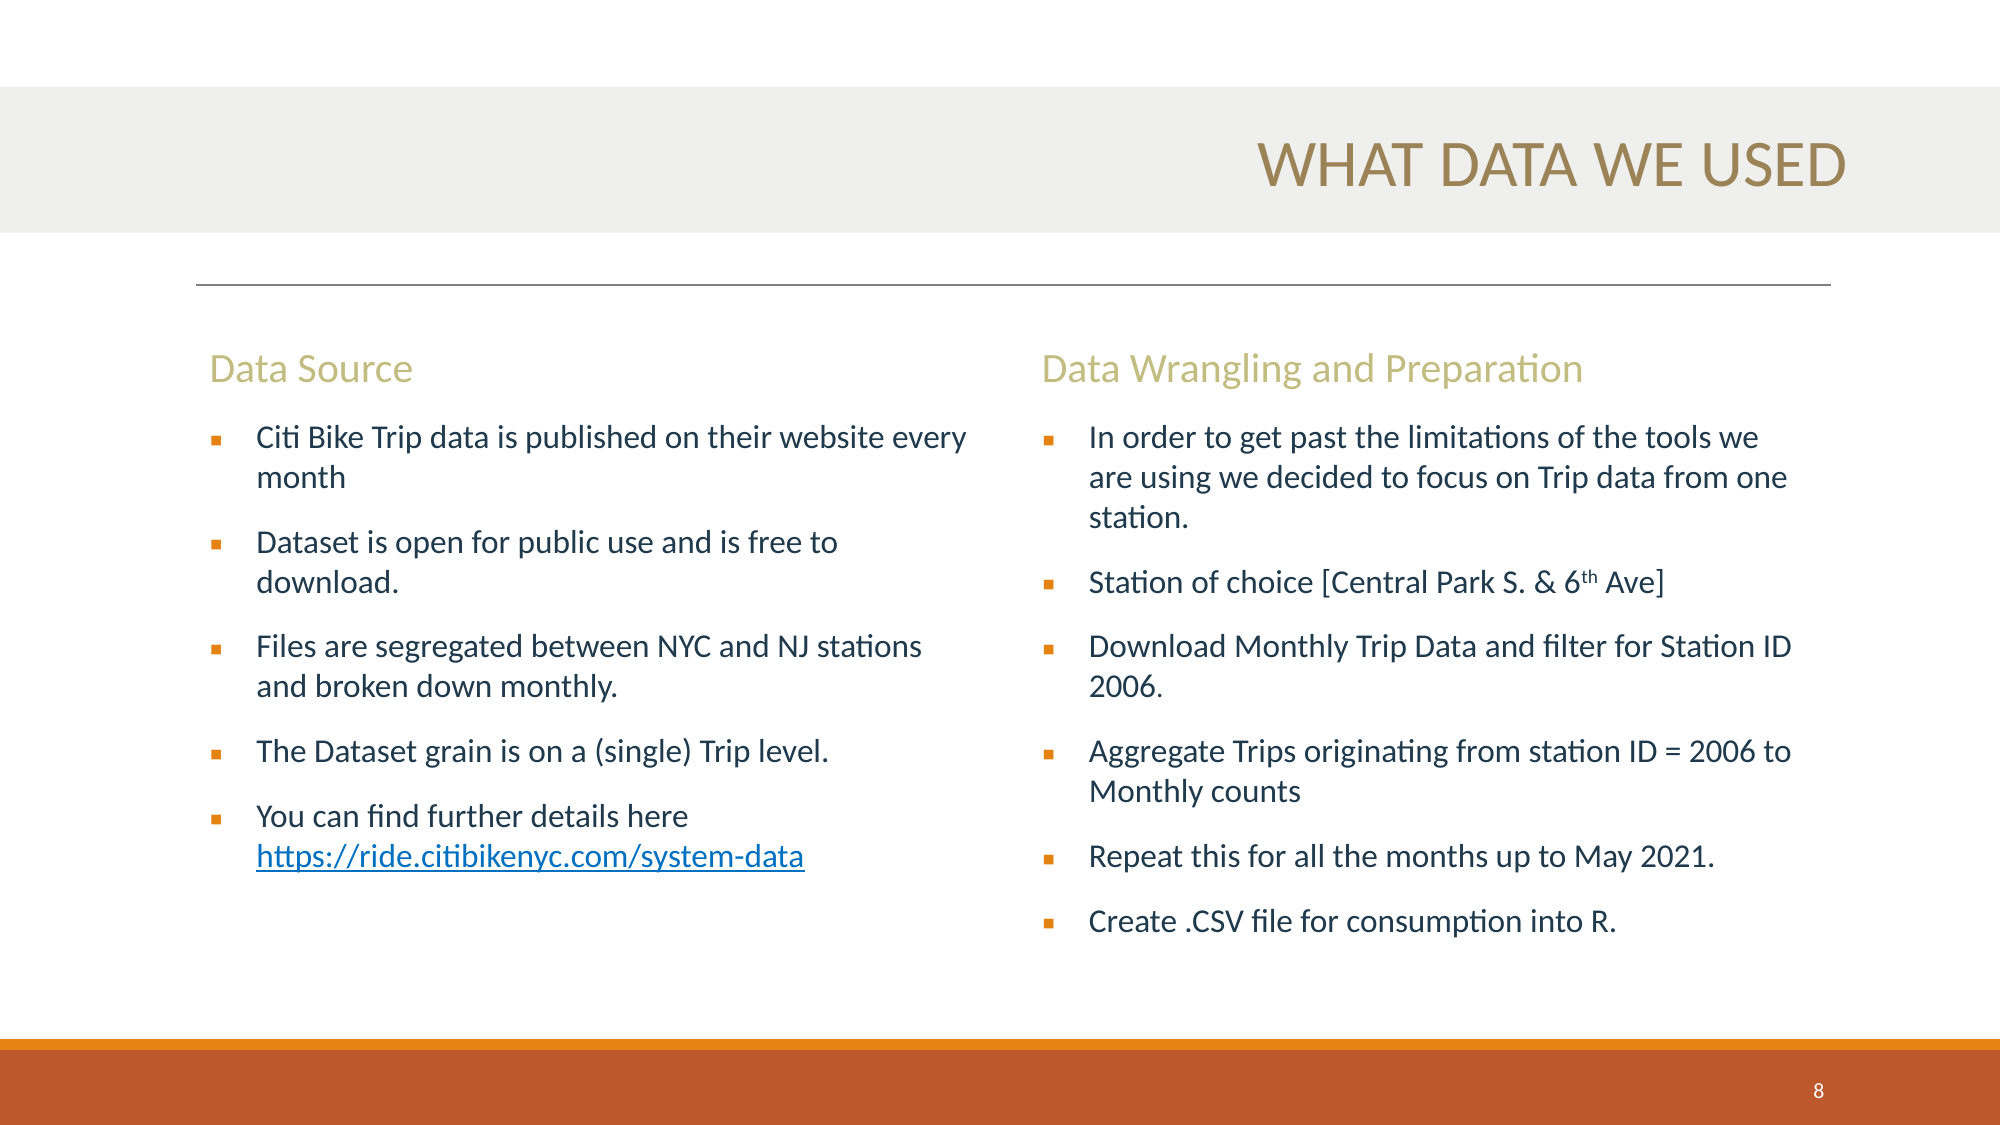

# WHAT DATA WE USED
Data Wrangling and Preparation​
Data Source
In order to get past the limitations of the tools we are using we decided to focus on Trip data from one station.
Station of choice [Central Park S. & 6th Ave]
Download Monthly Trip Data and filter for Station ID 2006​.
Aggregate Trips originating from station ID = 2006 to Monthly counts
Repeat this for all the months up to May 2021.
Create .CSV file for consumption into R.

Citi Bike Trip data is published on their website every month
Dataset is open for public use and is free to download.
Files are segregated between NYC and NJ stations and broken down monthly.
The Dataset grain is on a (single) Trip level.
You can find further details here https://ride.citibikenyc.com/system-data
8